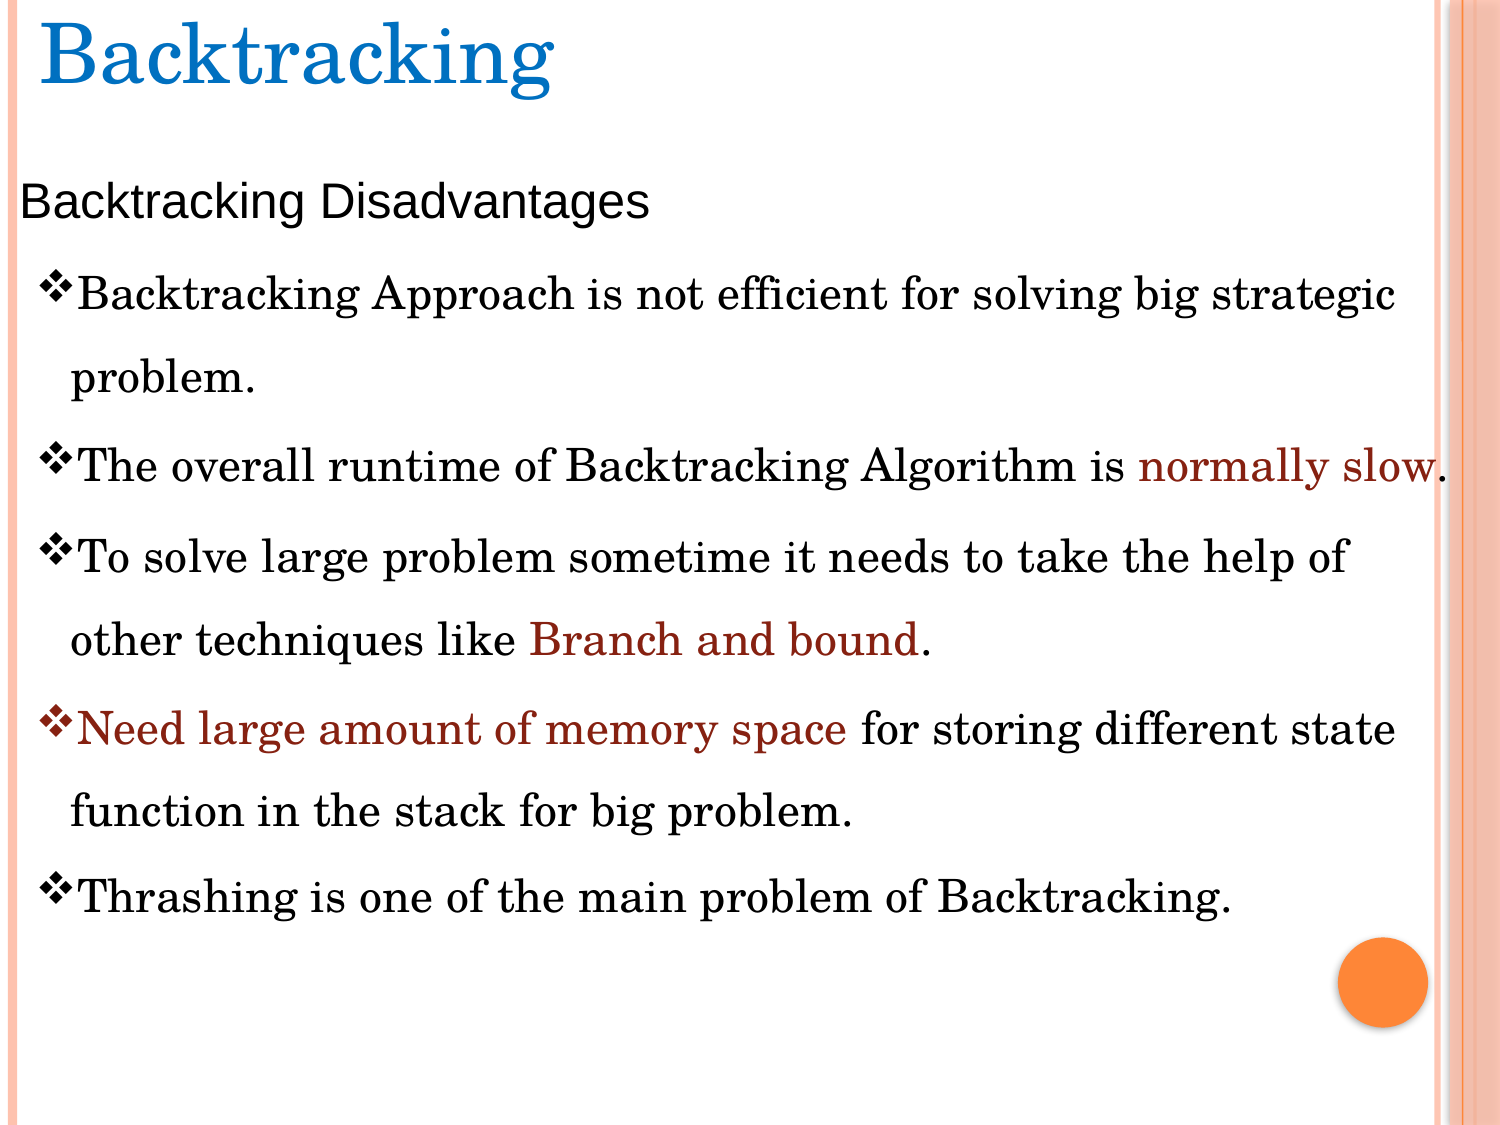

Backtracking
Backtracking Disadvantages

Backtracking Approach is not efficient for solving big strategic problem.
The overall runtime of Backtracking Algorithm is normally slow.
To solve large problem sometime it needs to take the help of other techniques like Branch and bound.
Need large amount of memory space for storing different state function in the stack for big problem.
Thrashing is one of the main problem of Backtracking.